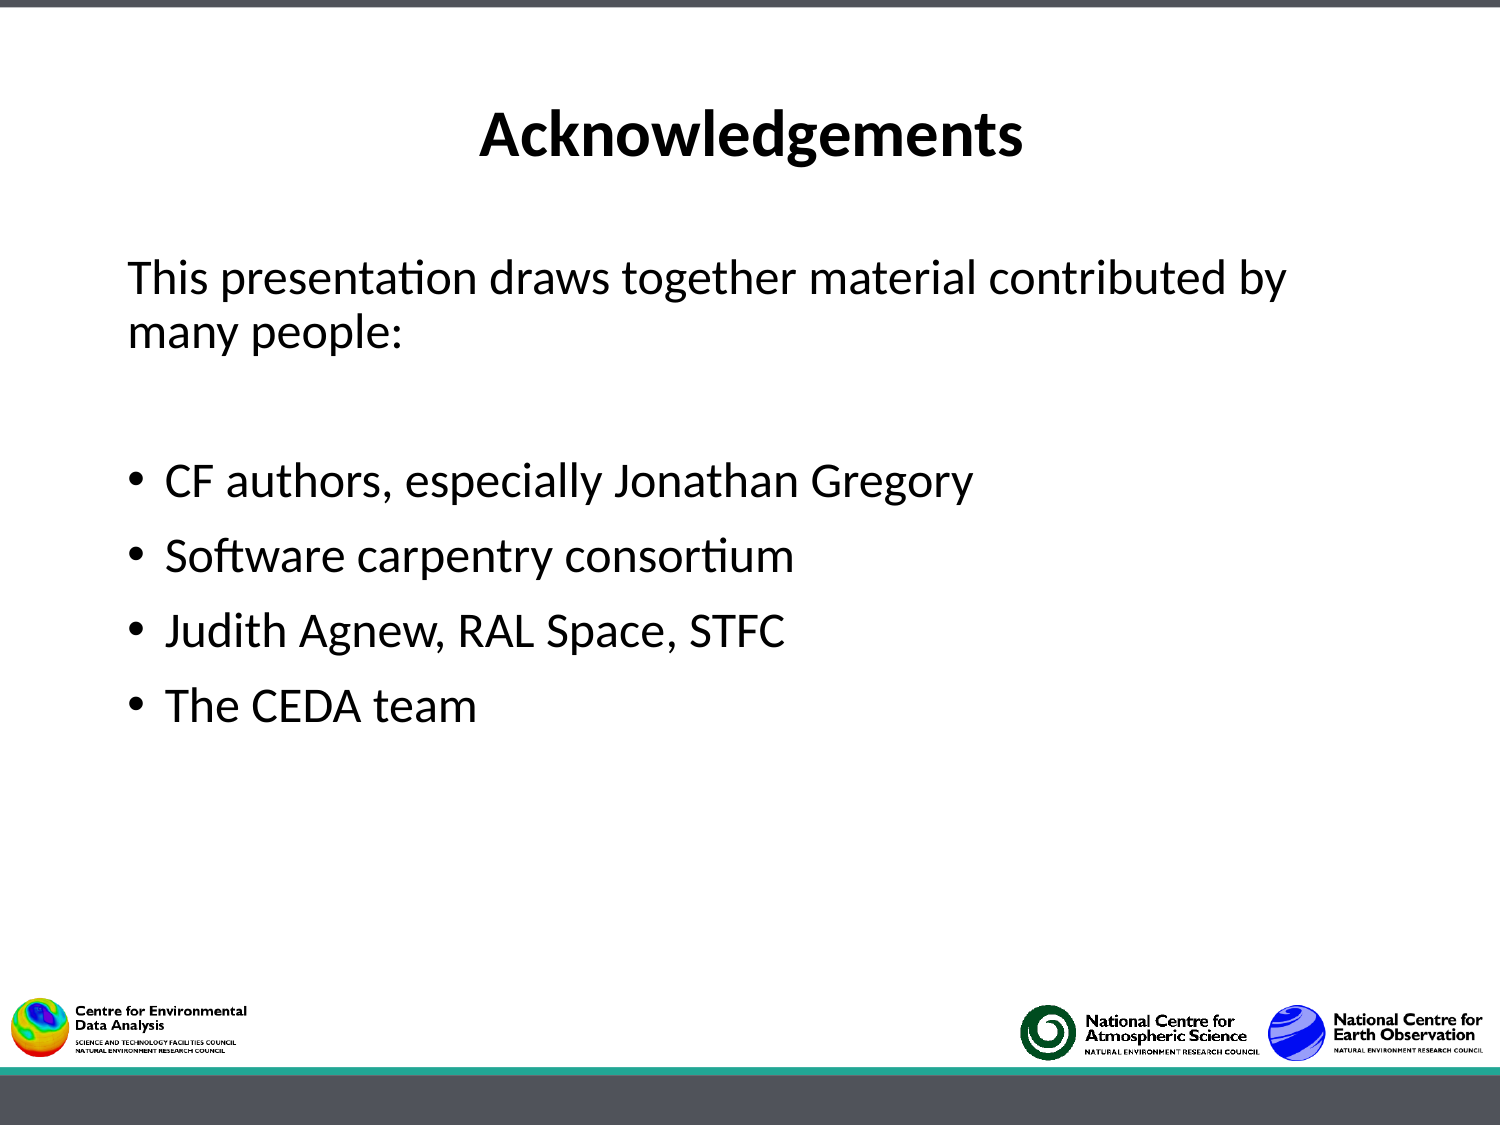

# Acknowledgements
This presentation draws together material contributed by many people:

CF authors, especially Jonathan Gregory
Software carpentry consortium
Judith Agnew, RAL Space, STFC
The CEDA team